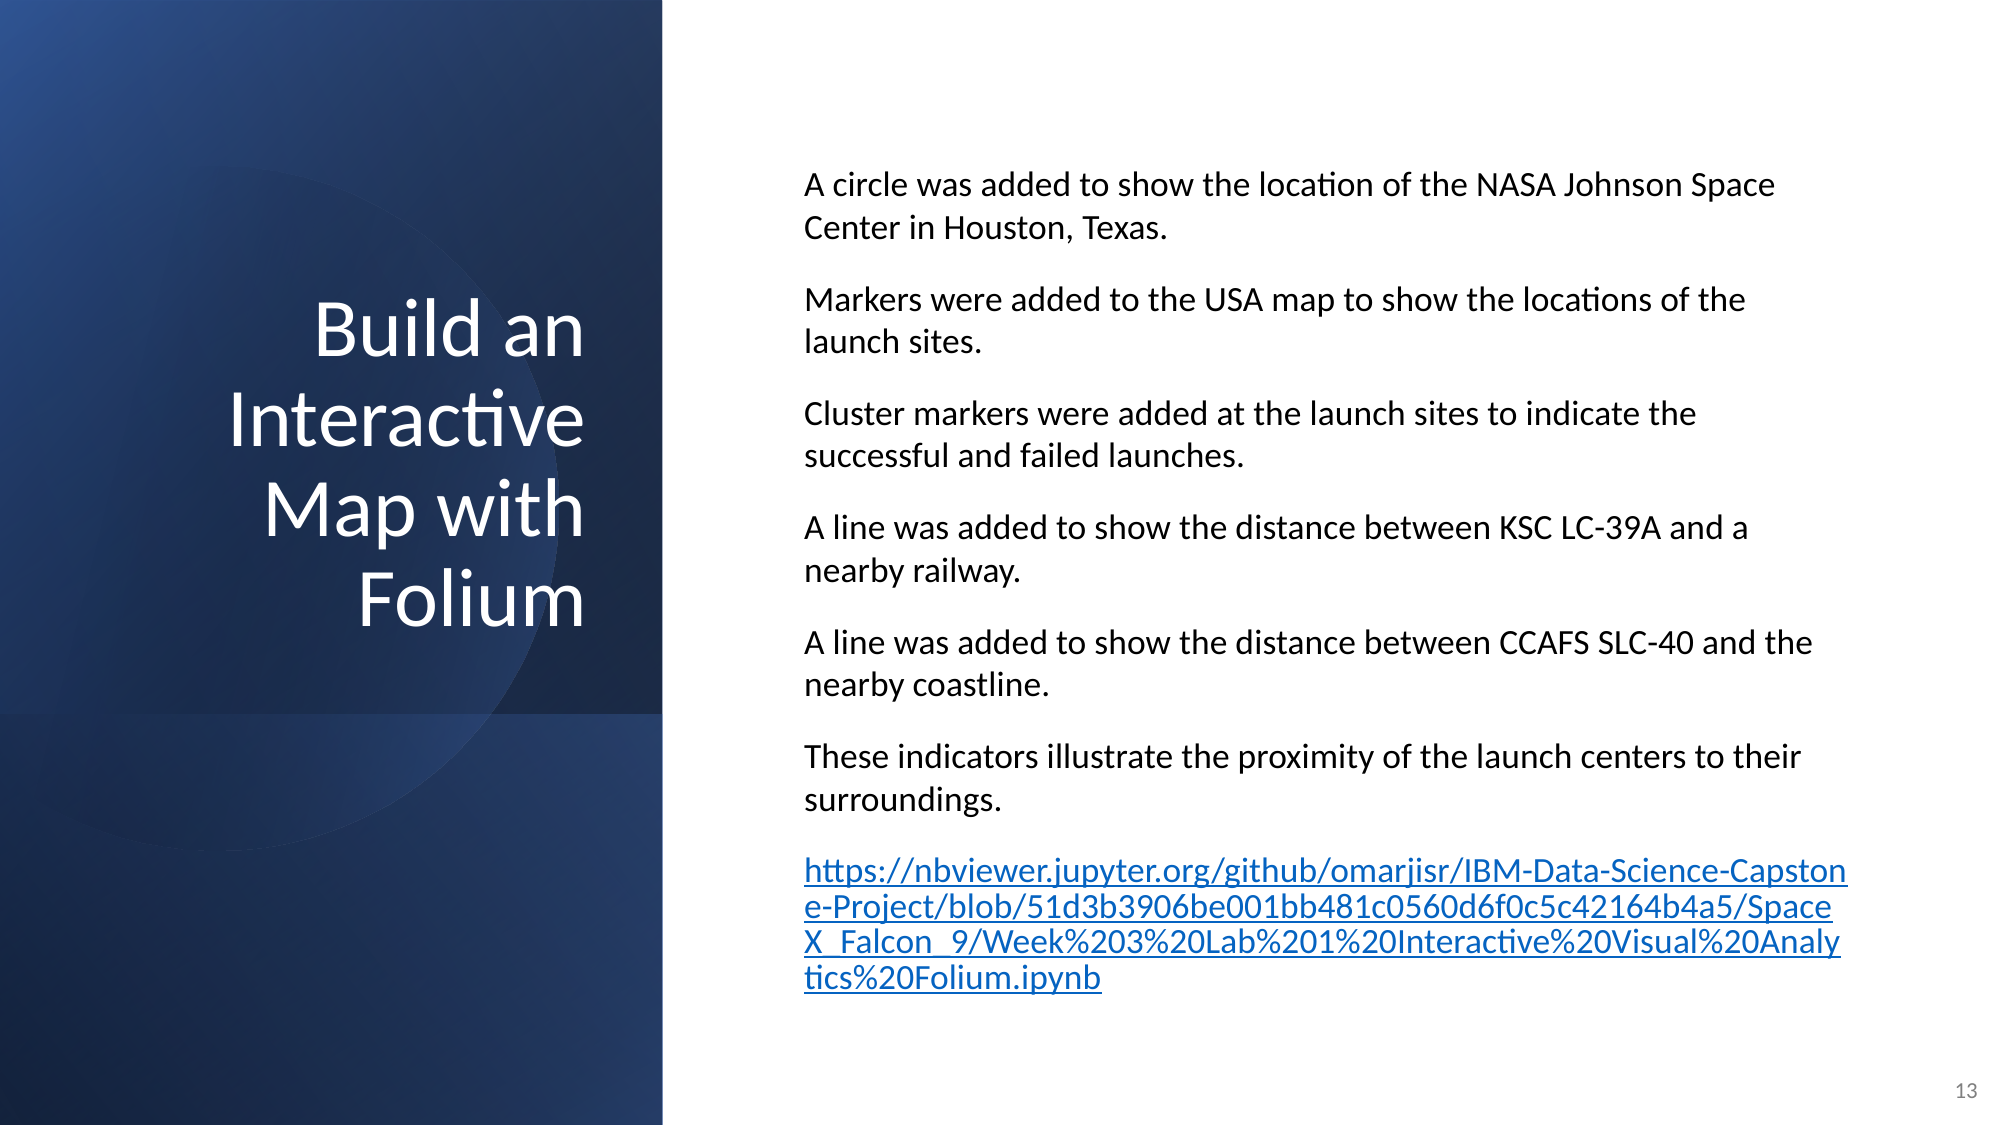

Build an Interactive Map with Folium
A circle was added to show the location of the NASA Johnson Space Center in Houston, Texas.
Markers were added to the USA map to show the locations of the launch sites.
Cluster markers were added at the launch sites to indicate the successful and failed launches.
A line was added to show the distance between KSC LC-39A and a nearby railway.
A line was added to show the distance between CCAFS SLC-40 and the nearby coastline.
These indicators illustrate the proximity of the launch centers to their surroundings.
https://nbviewer.jupyter.org/github/omarjisr/IBM-Data-Science-Capstone-Project/blob/51d3b3906be001bb481c0560d6f0c5c42164b4a5/SpaceX_Falcon_9/Week%203%20Lab%201%20Interactive%20Visual%20Analytics%20Folium.ipynb

13